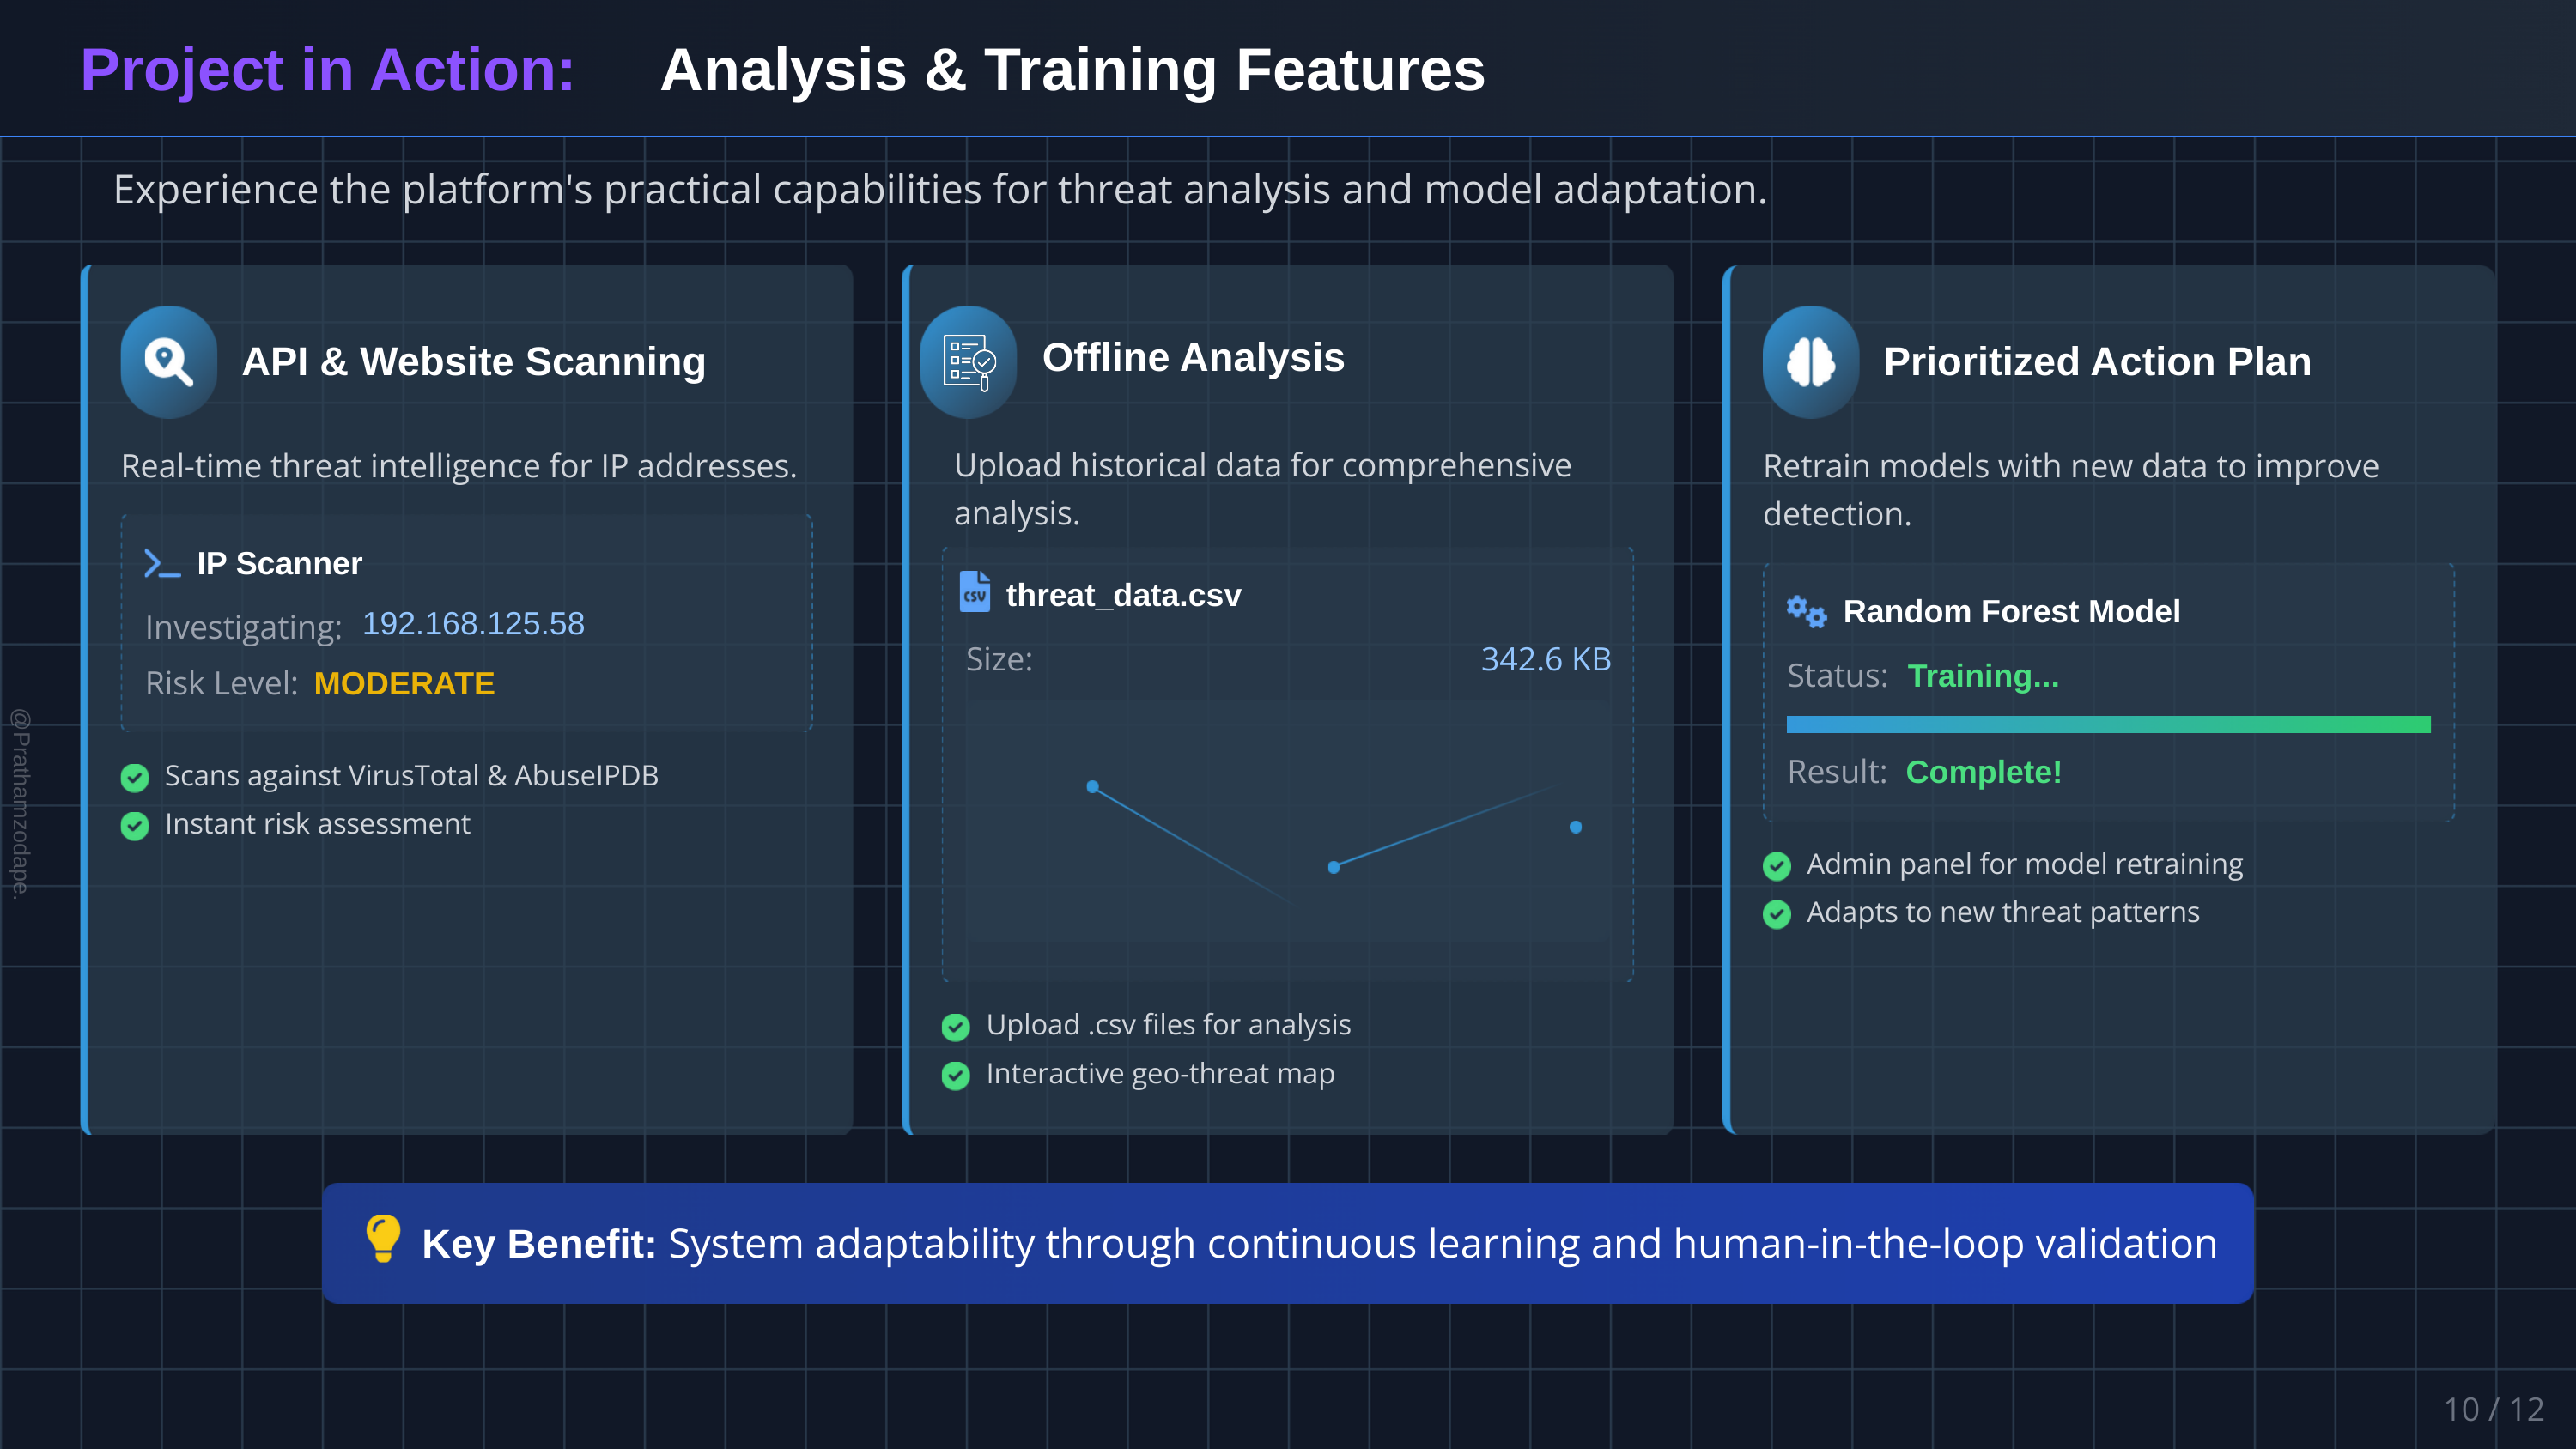

Project in Action:
Analysis & Training Features
Experience the platform's practical capabilities for threat analysis and model adaptation.

Offline Analysis
API & Website Scanning
Prioritized Action Plan

Upload historical data for comprehensive analysis.
Real-time threat intelligence for IP addresses.
Retrain models with new data to improve detection.

IP Scanner

threat_data.csv

Random Forest Model
192.168.125.58

Investigating:
Size:
342.6 KB
Status:
Training...
Risk Level:
MODERATE

Result:
Complete!
Scans against VirusTotal & AbuseIPDB

@Prathamzodape.
Instant risk assessment

Admin panel for model retraining

Adapts to new threat patterns

Upload .csv files for analysis

Interactive geo-threat map

 Key Benefit: System adaptability through continuous learning and human-in-the-loop validation

10 / 12